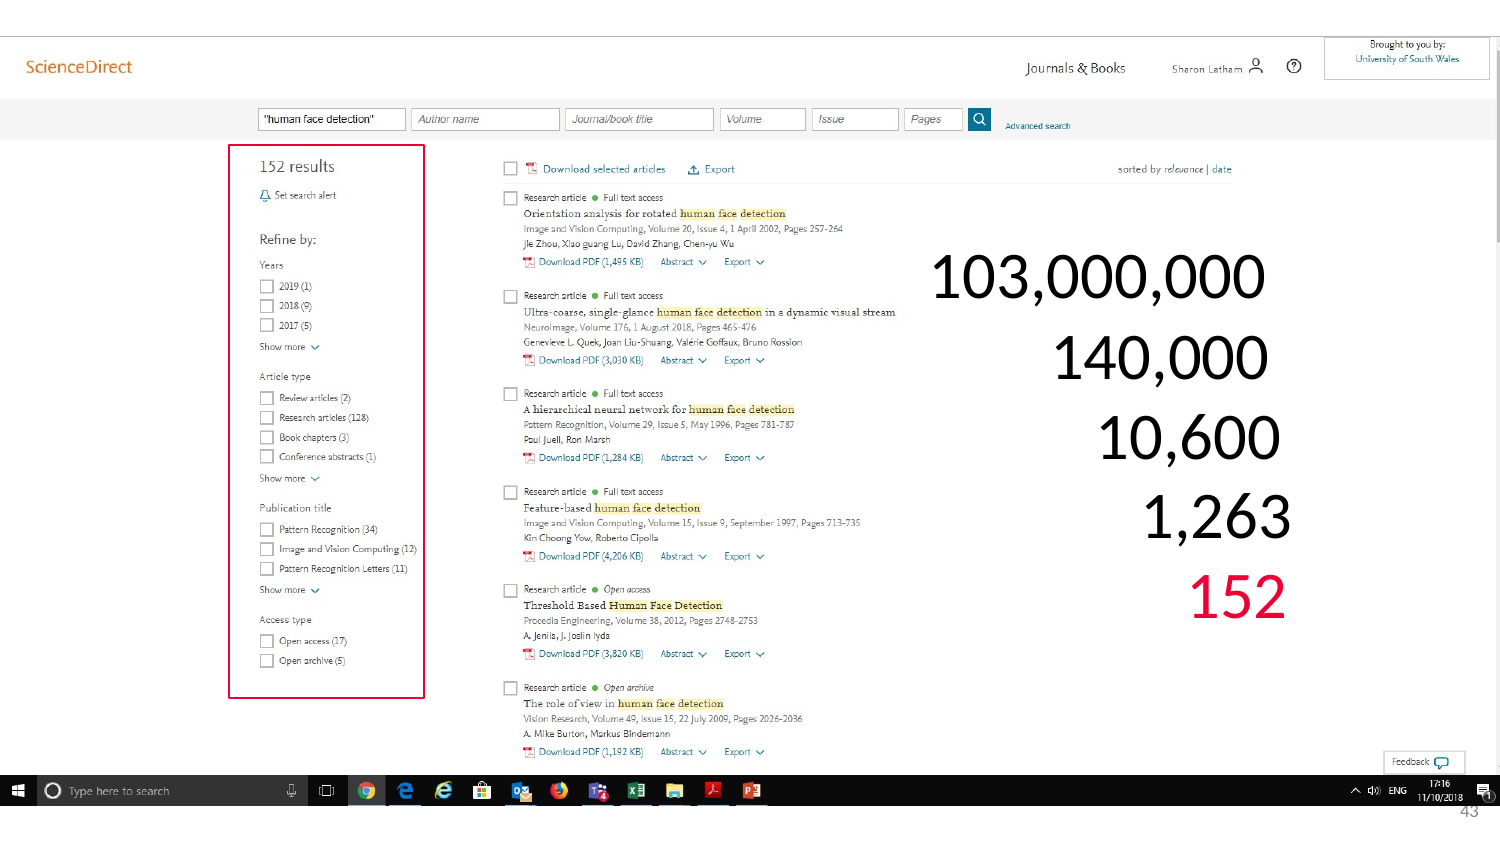

# 103,000,000
140,000
10,600
1,263
152
43